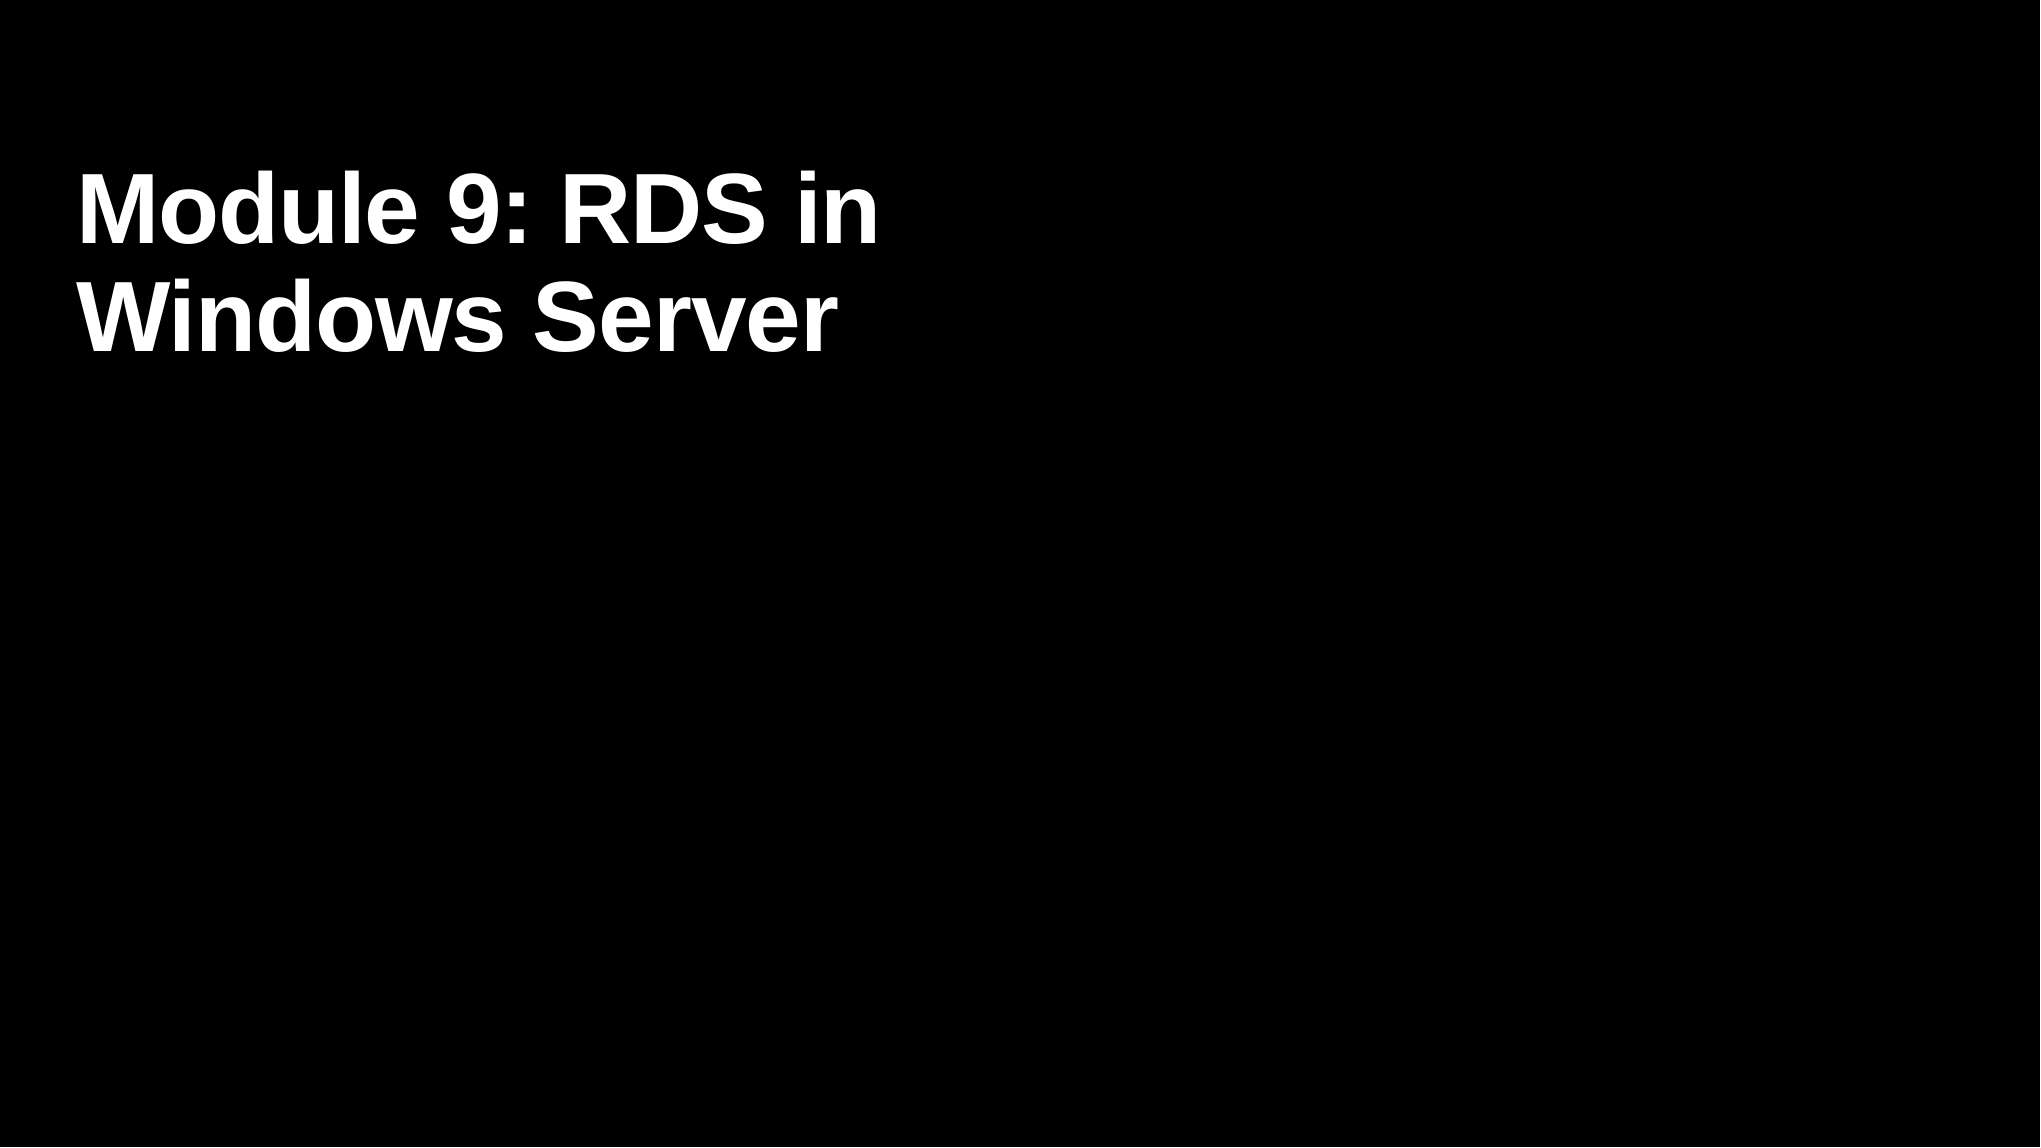

# Module 9: RDS in Windows Server